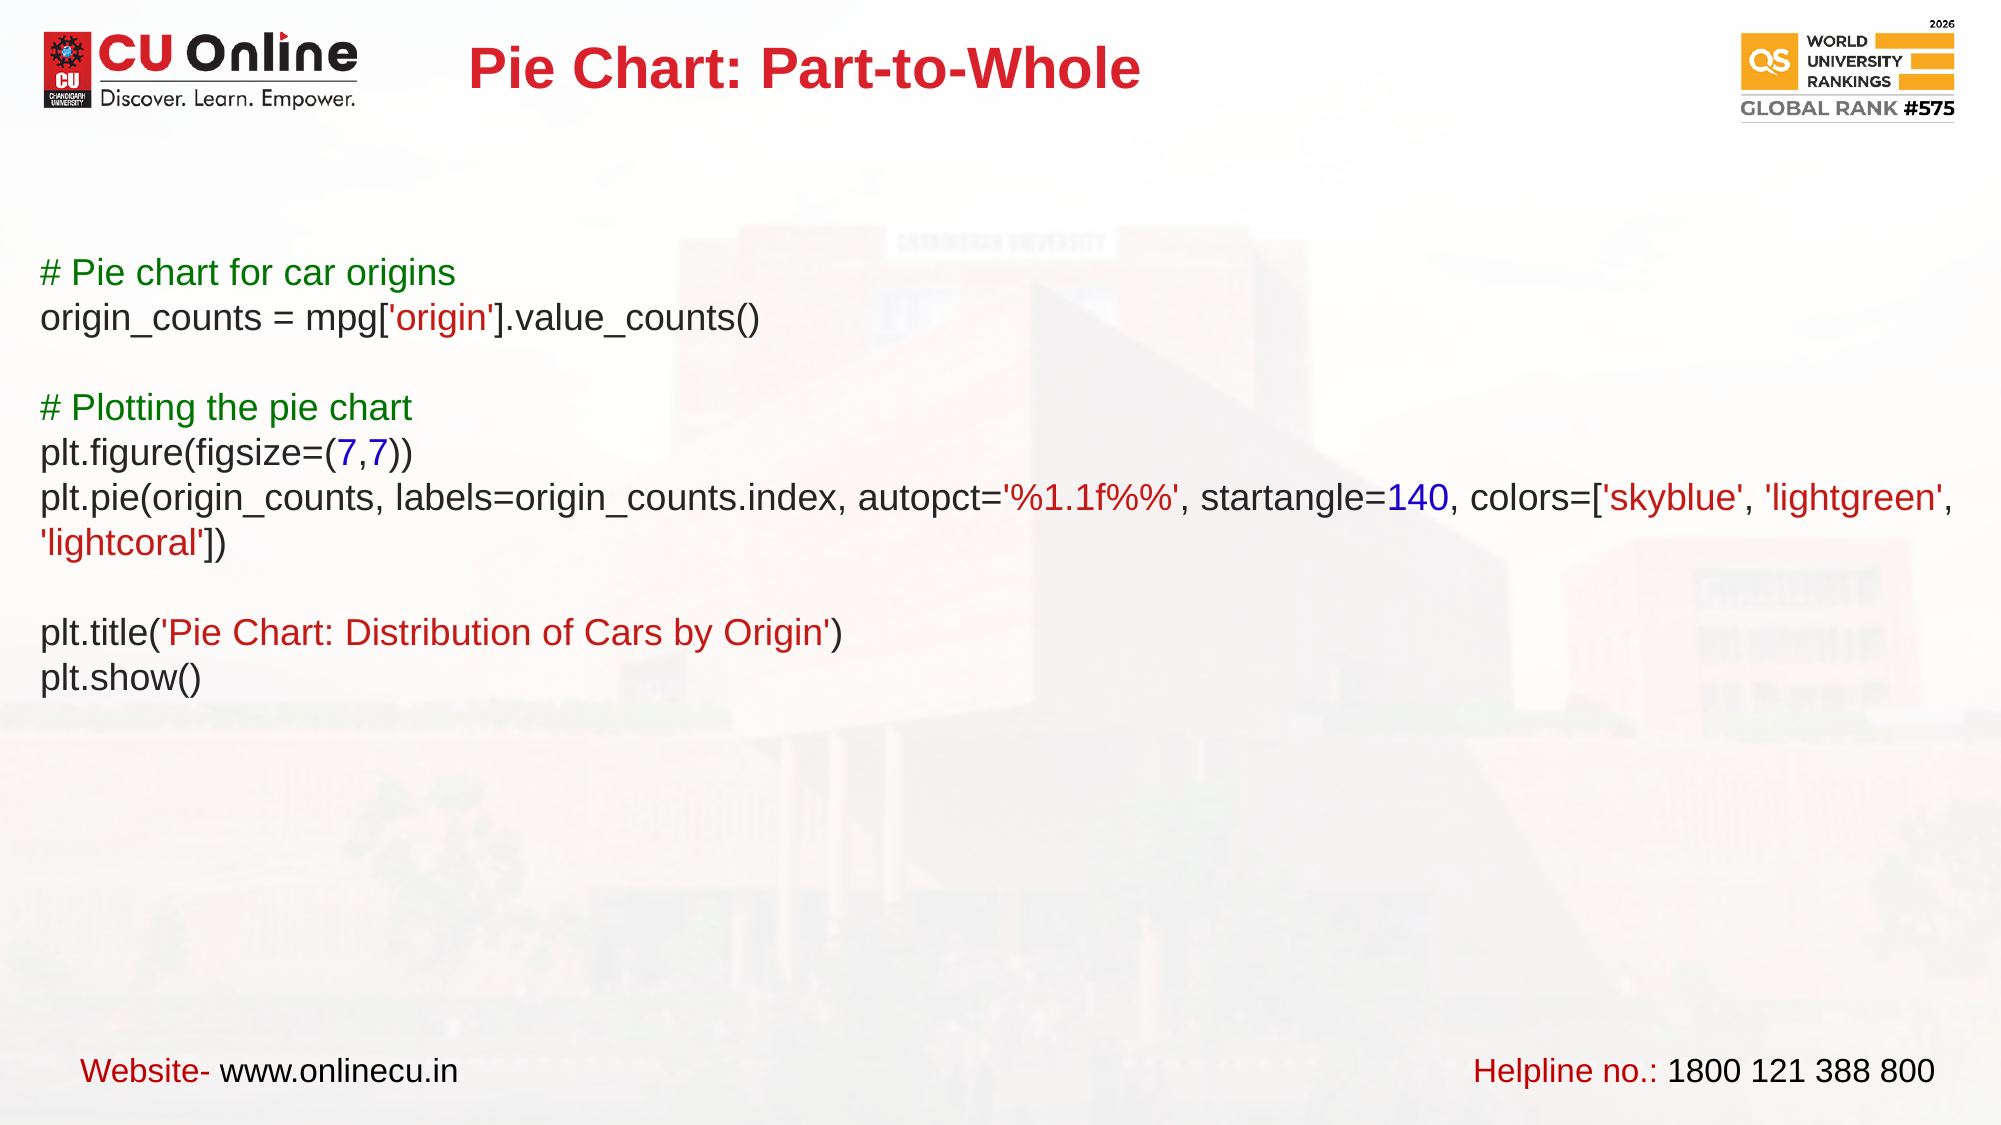

Pie Chart: Part-to-Whole
# Pie chart for car origins origin_counts = mpg['origin'].value_counts() # Plotting the pie chart plt.figure(figsize=(7,7)) plt.pie(origin_counts, labels=origin_counts.index, autopct='%1.1f%%', startangle=140, colors=['skyblue', 'lightgreen', 'lightcoral']) plt.title('Pie Chart: Distribution of Cars by Origin') plt.show()